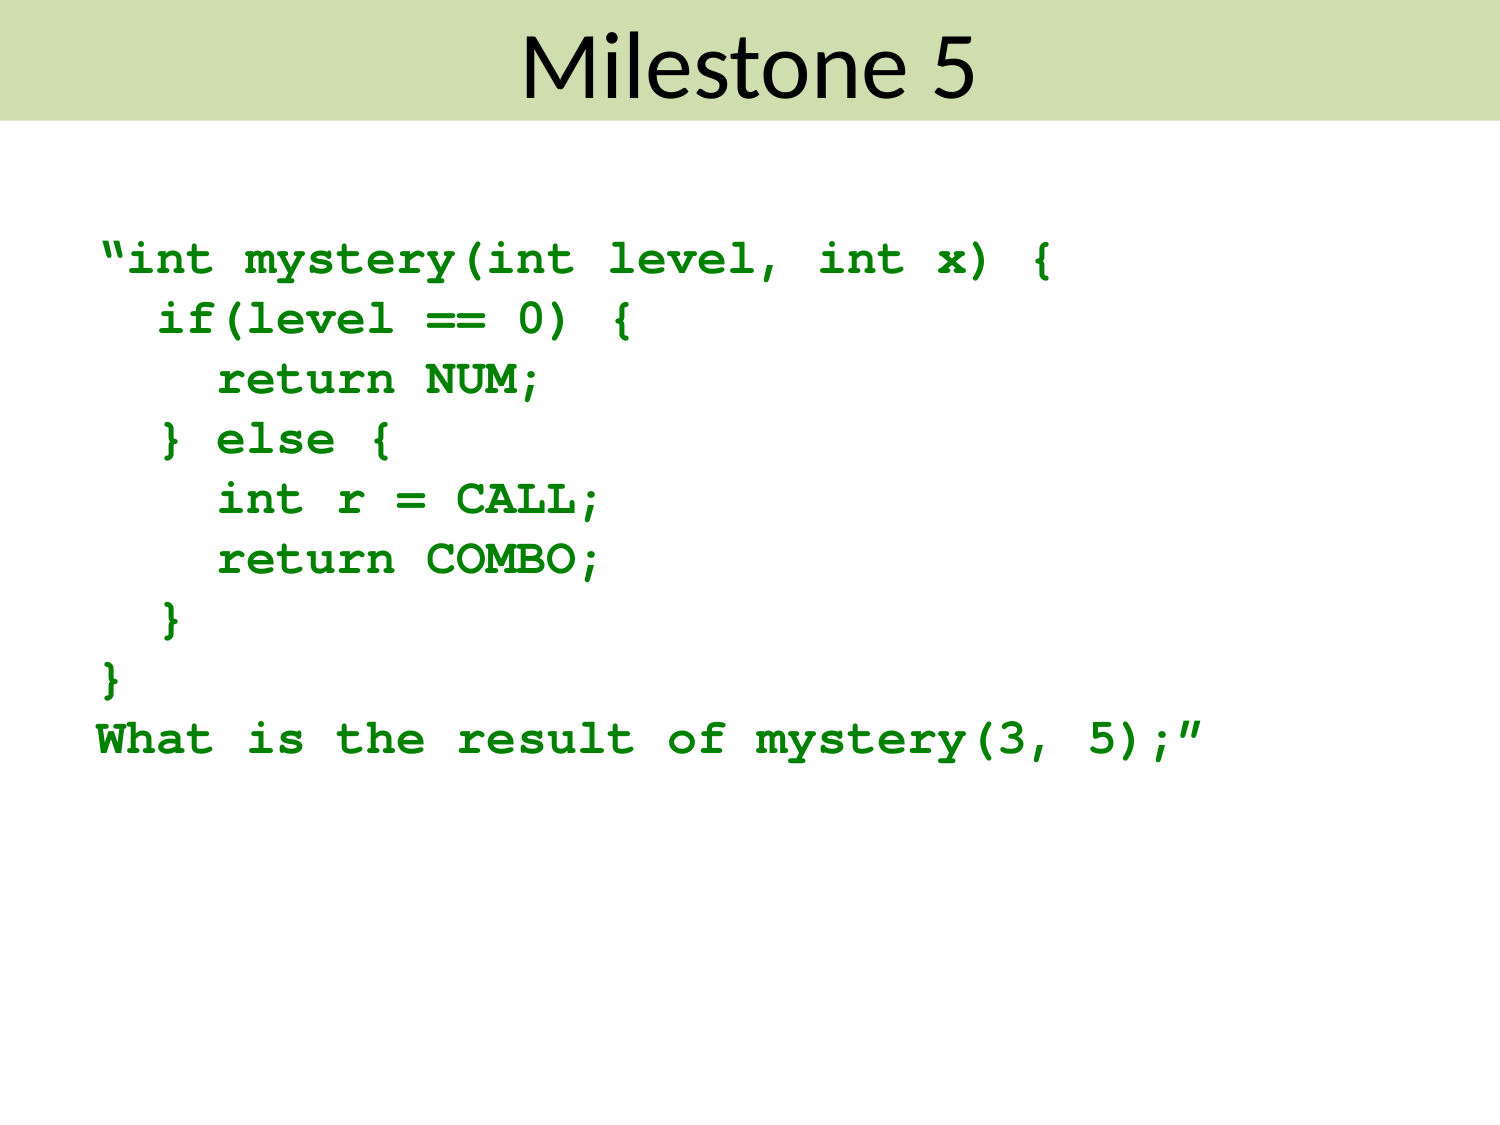

Milestone 5
“int mystery(int level, int x) {
  if(level == 0) {
    return NUM;
  } else {
    int r = CALL;
    return COMBO;
  }
}
What is the result of mystery(3, 5);”